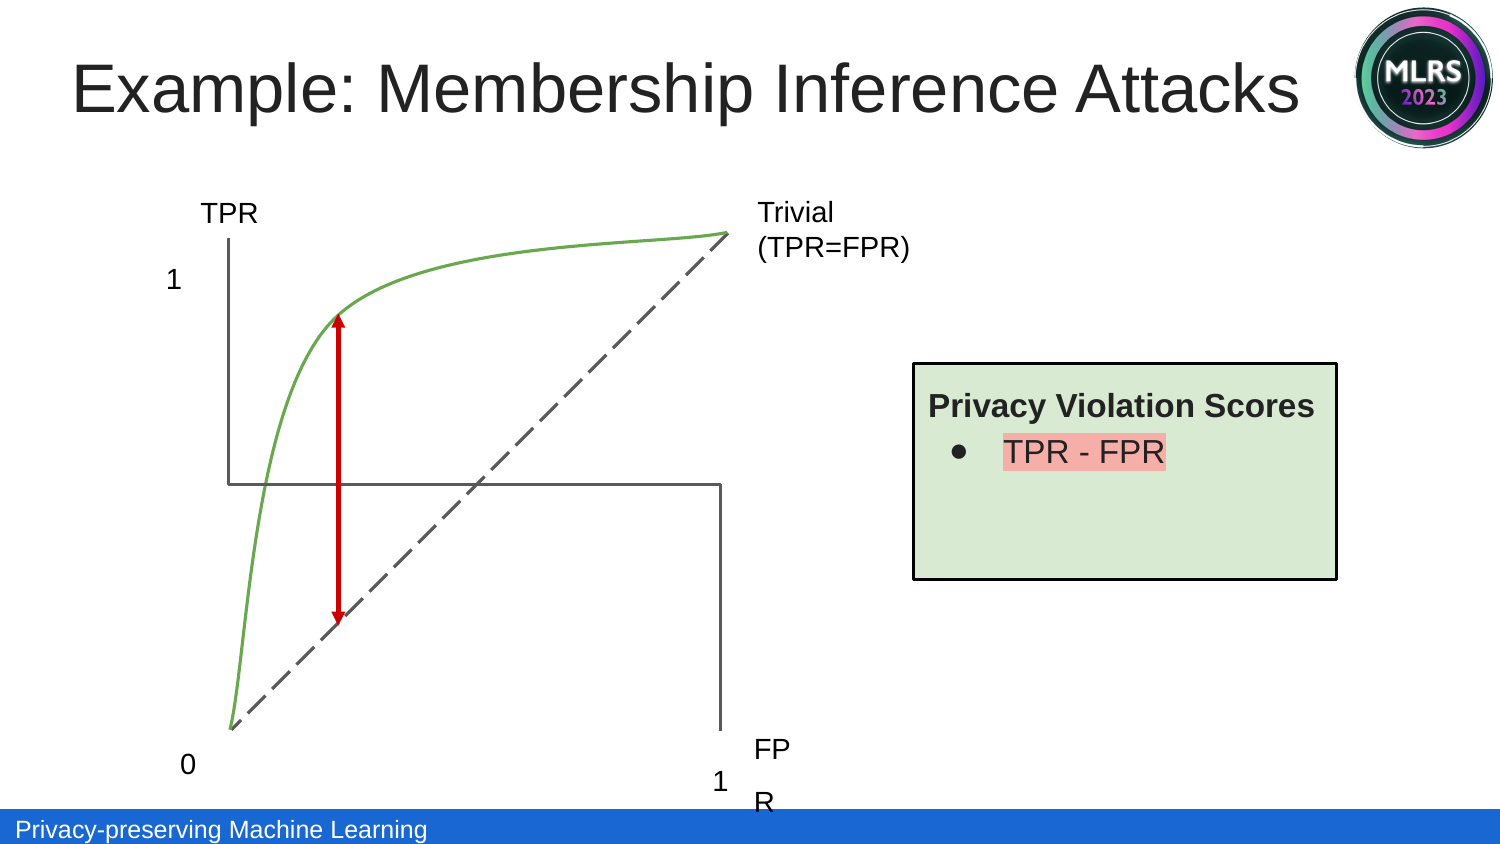

Example: Membership Inference Attacks
TPR
1
FPR
0
1
Trivial (TPR=FPR)

Privacy Violation Scores
TPR - FPR